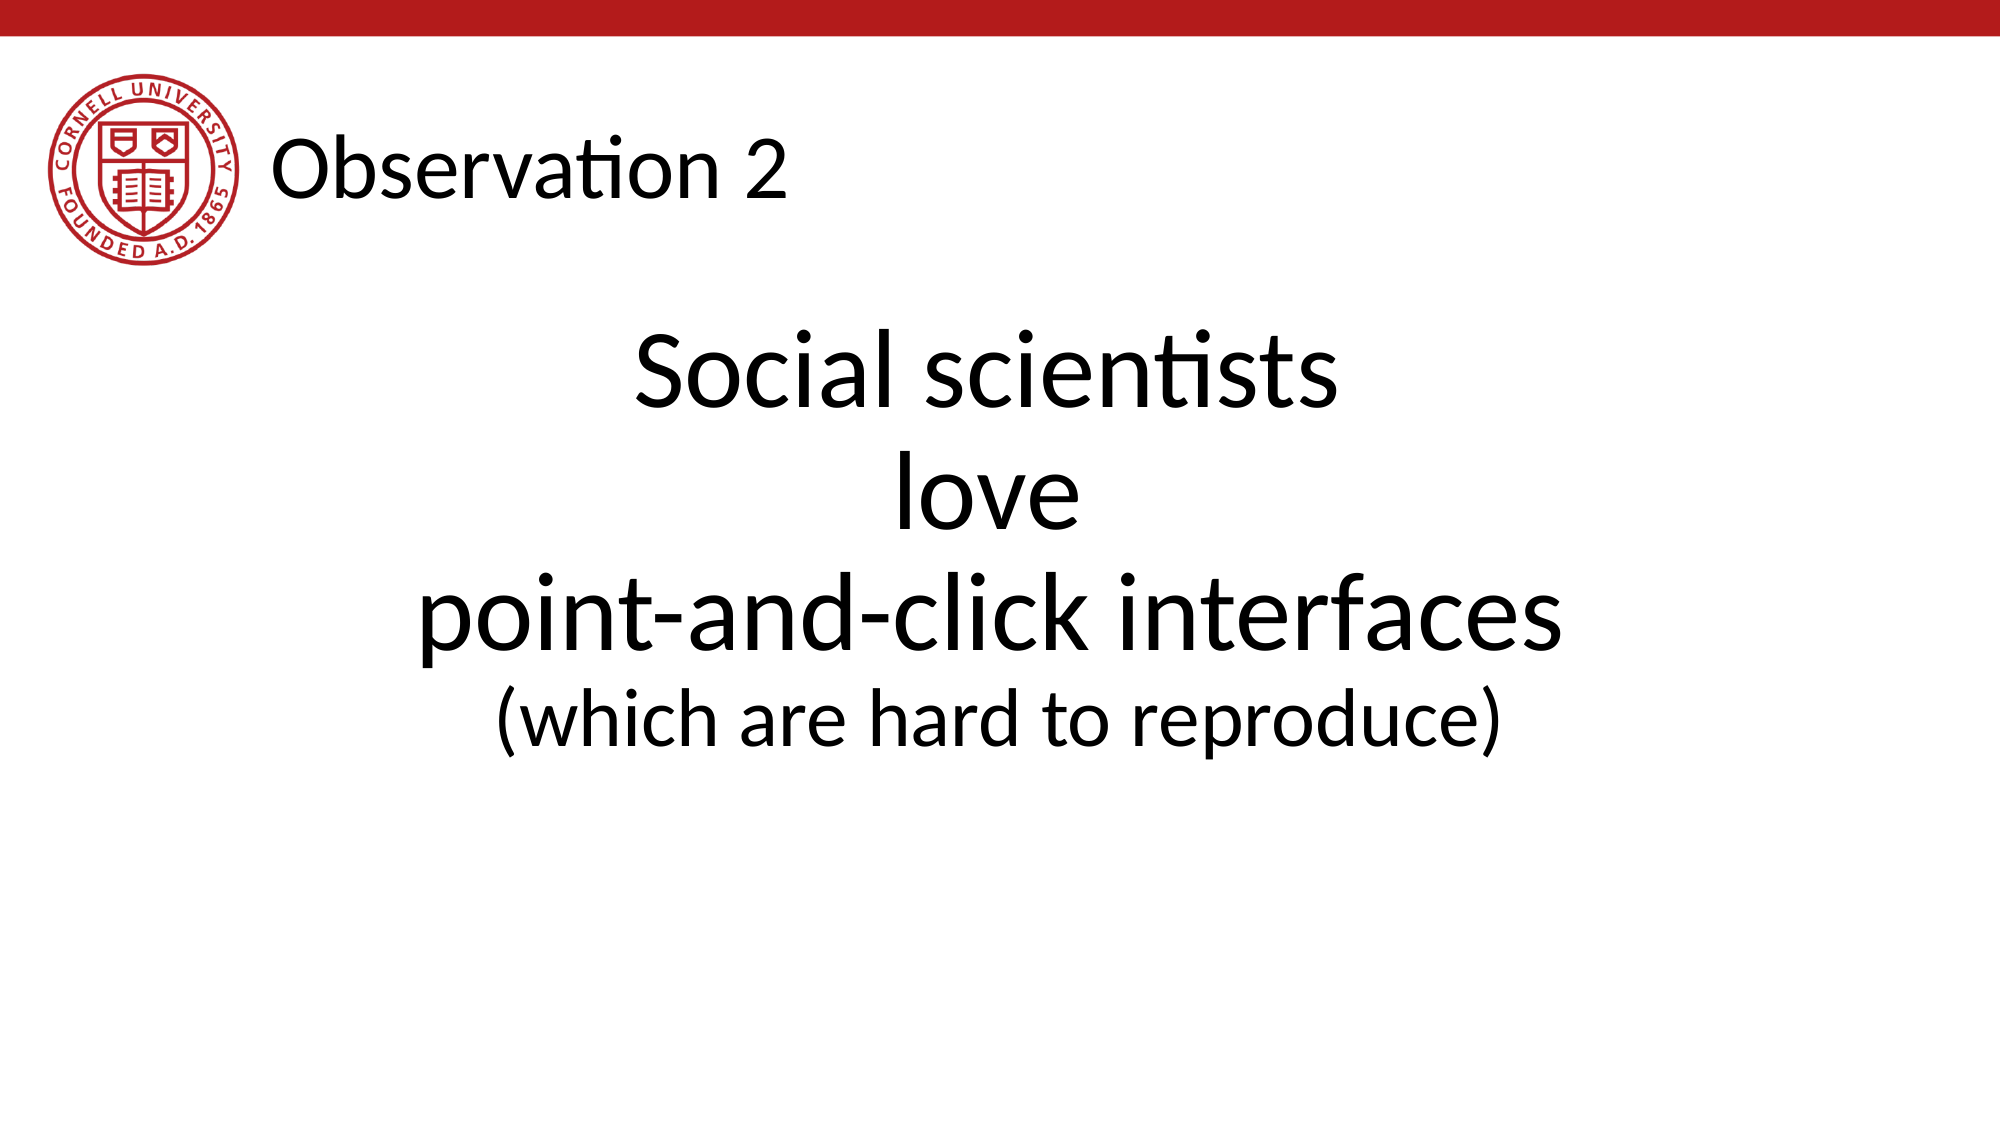

# Observation 2
Social scientists
love
point-and-click interfaces
(which are hard to reproduce)